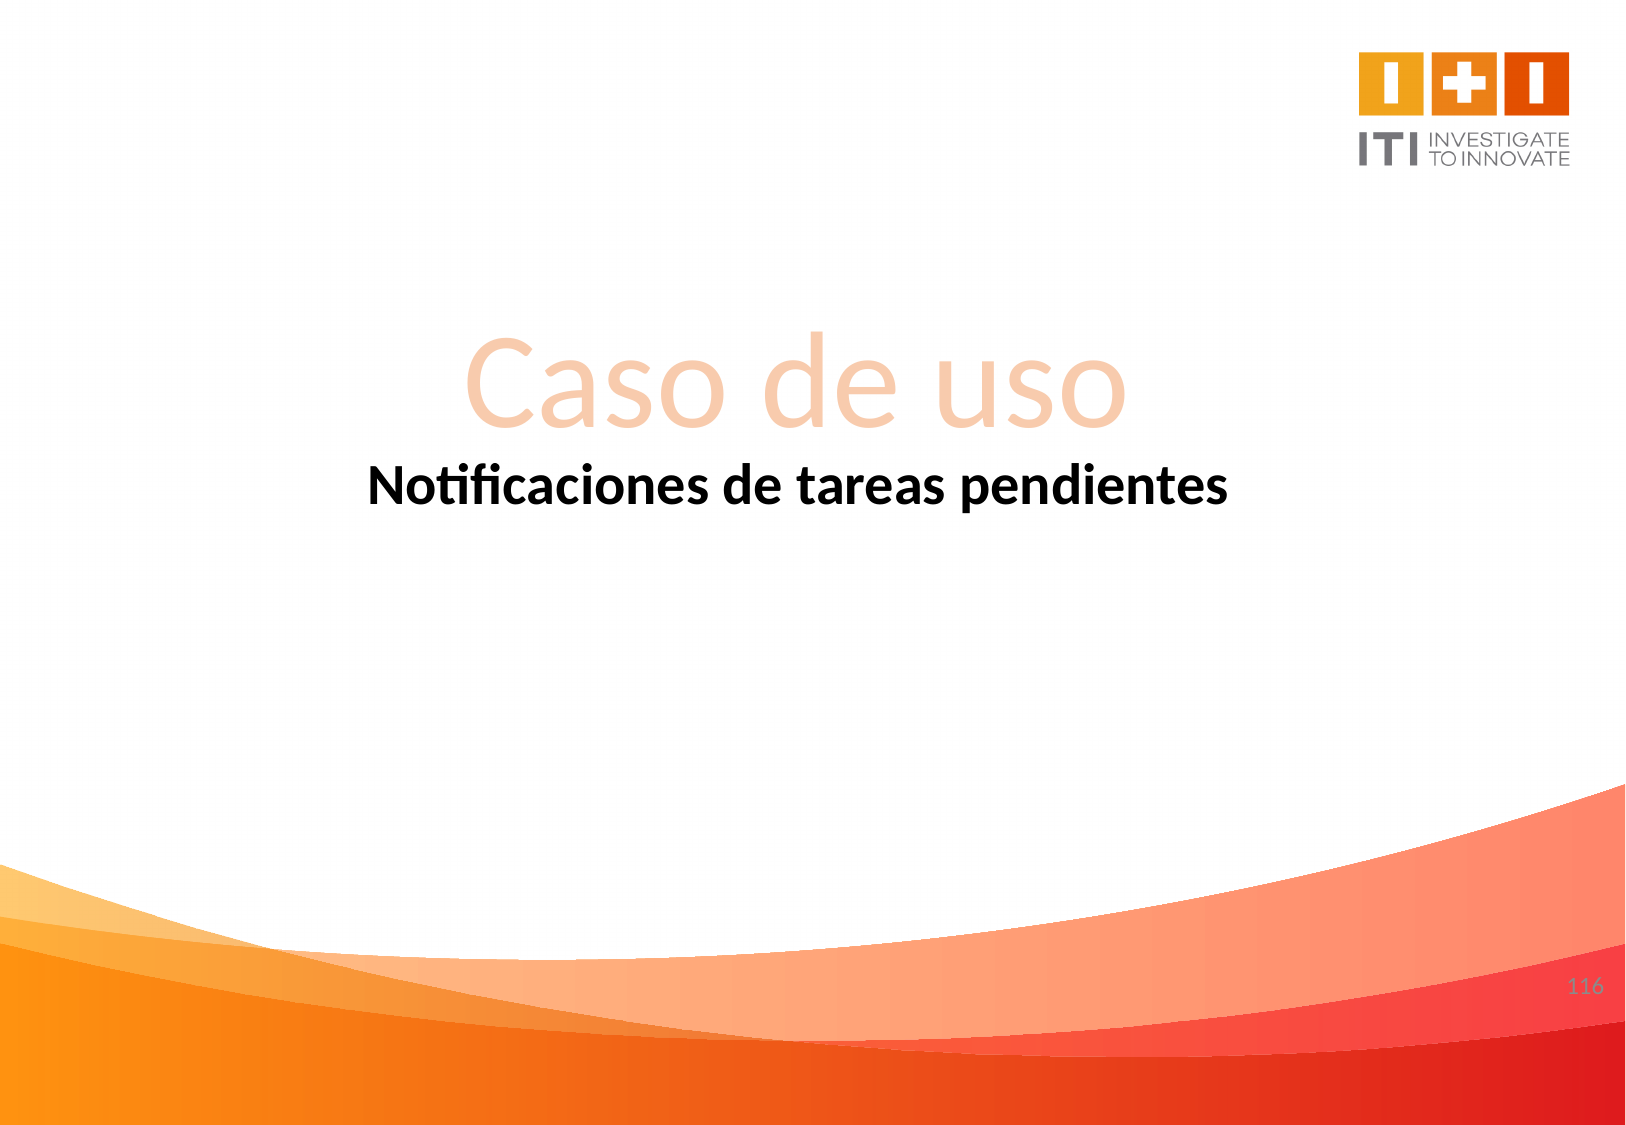

Caso de uso
Notificaciones de tareas pendientes

116